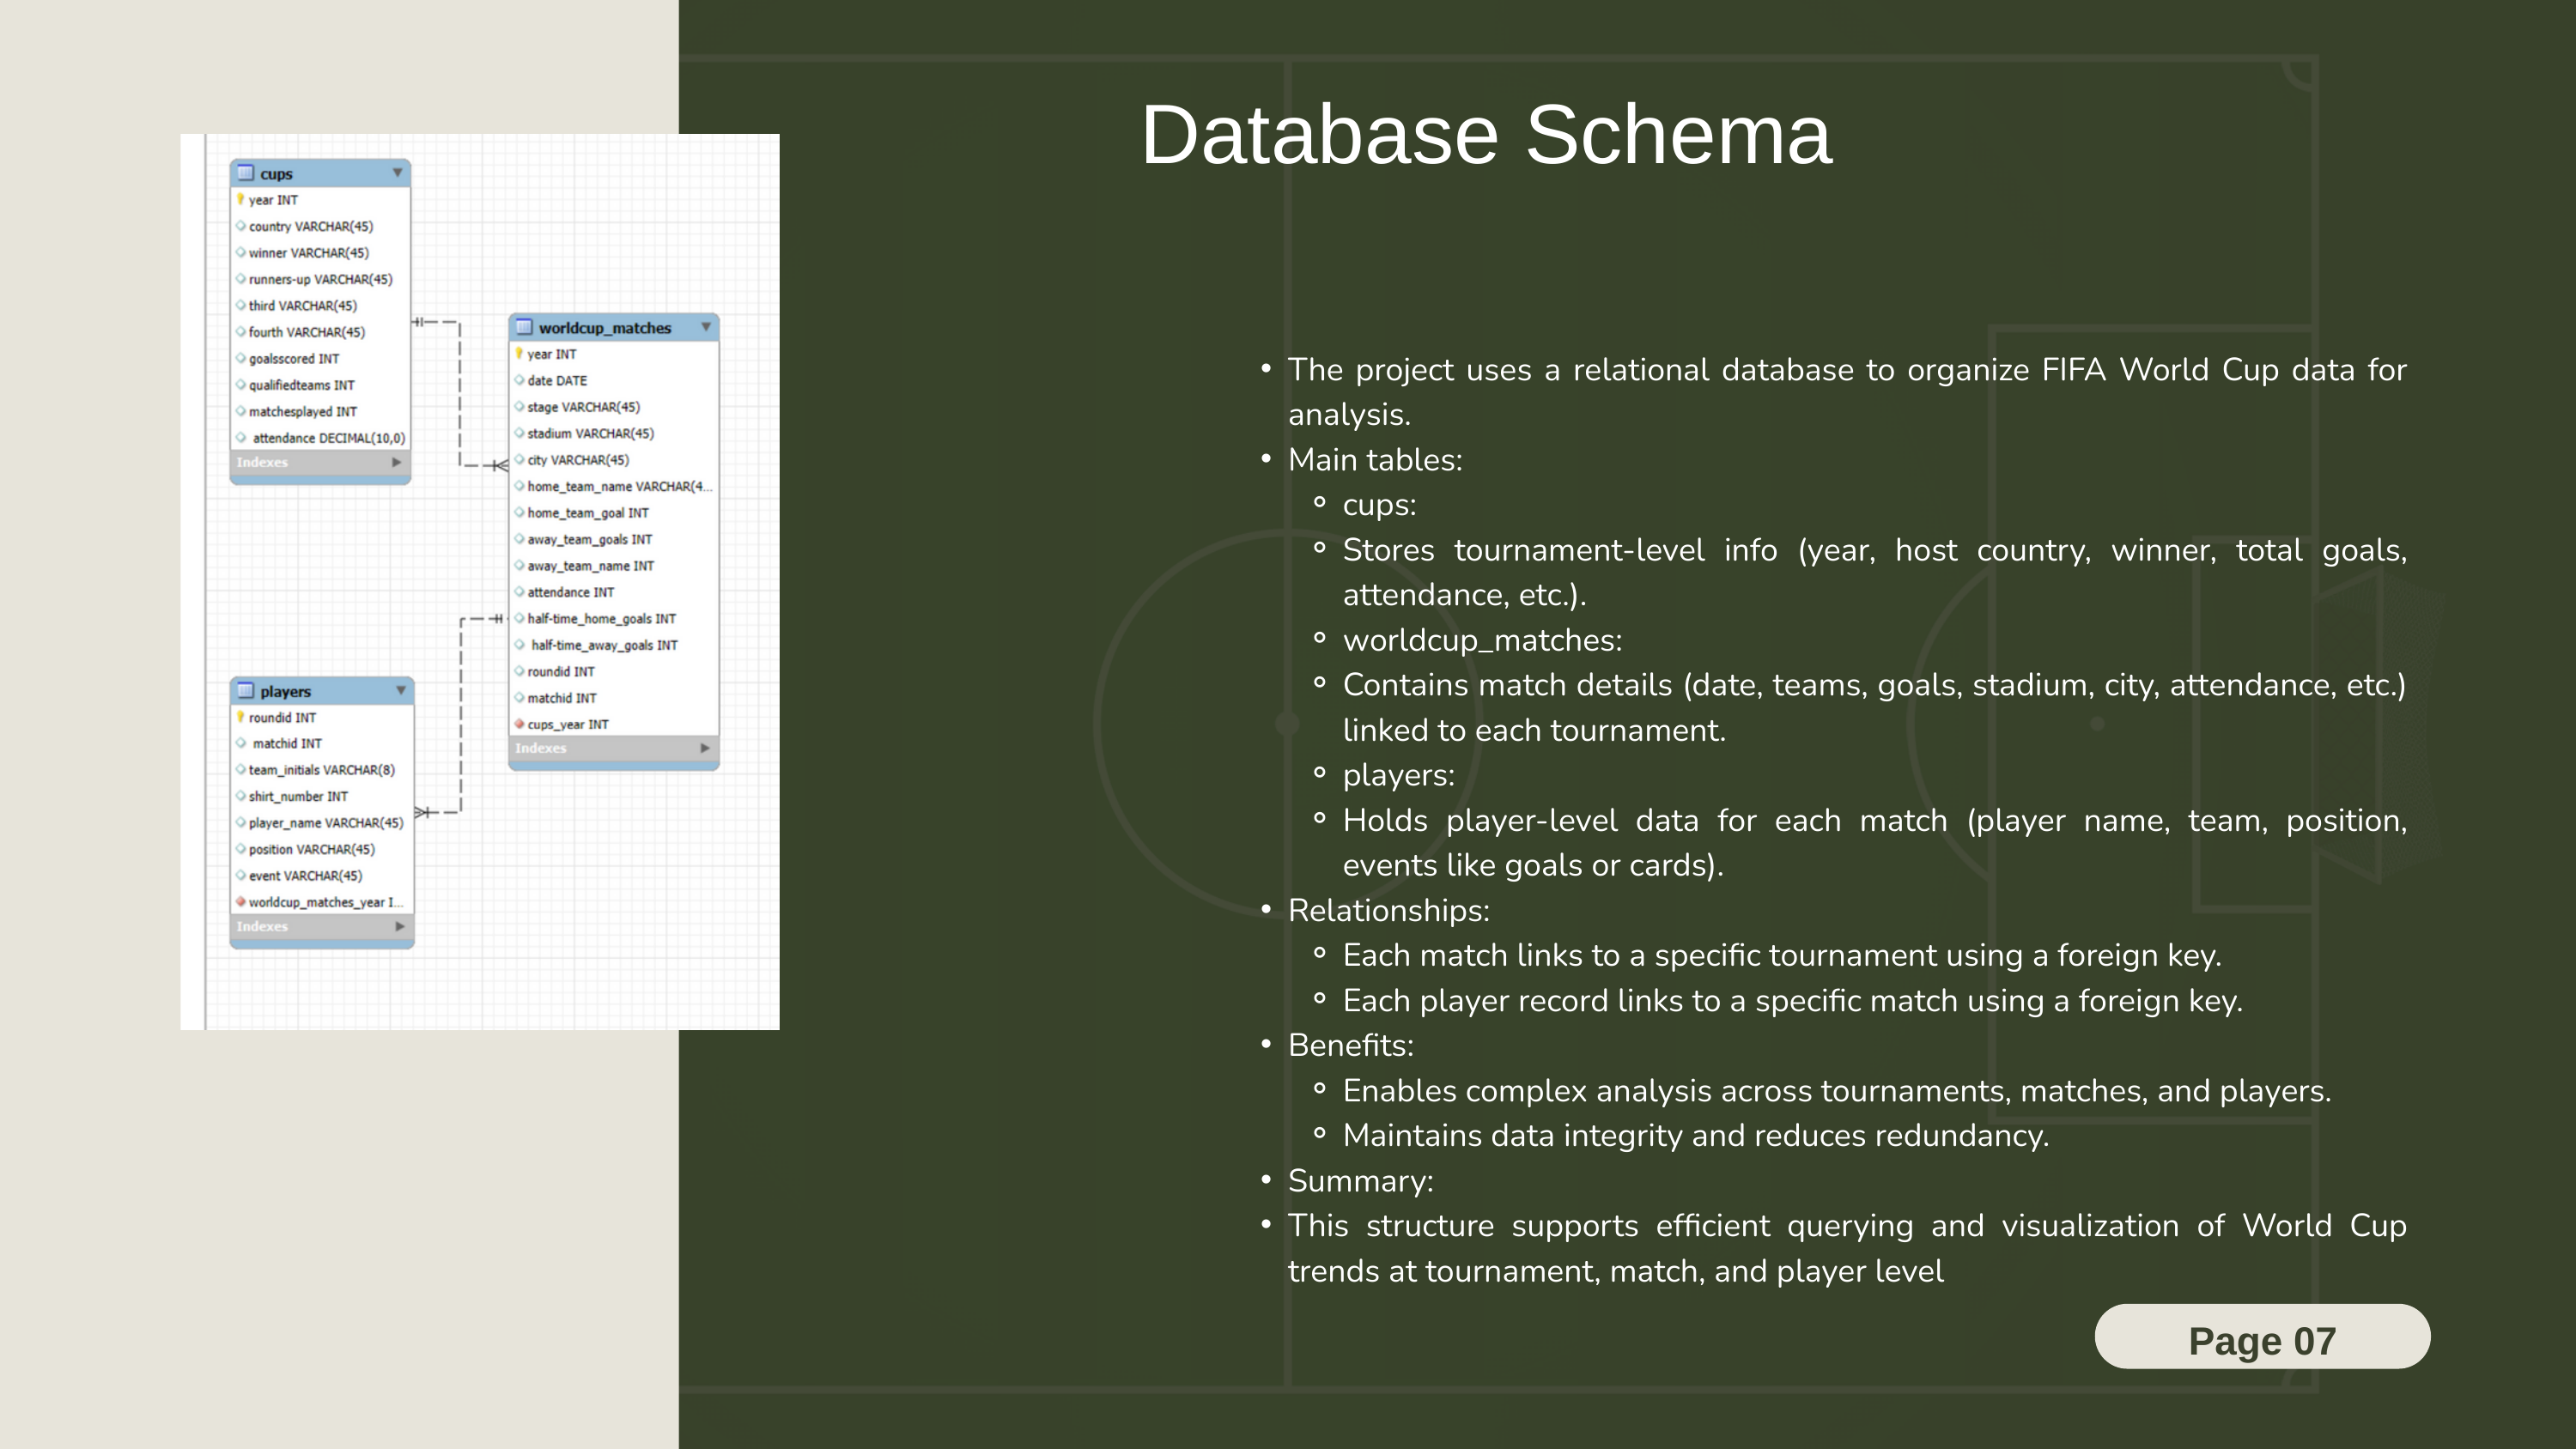

Database Schema

The project uses a relational database to organize FIFA World Cup data for analysis.
Main tables:
cups:
Stores tournament-level info (year, host country, winner, total goals, attendance, etc.).
worldcup_matches:
Contains match details (date, teams, goals, stadium, city, attendance, etc.) linked to each tournament.
players:
Holds player-level data for each match (player name, team, position, events like goals or cards).
Relationships:
Each match links to a specific tournament using a foreign key.
Each player record links to a specific match using a foreign key.
Benefits:
Enables complex analysis across tournaments, matches, and players.
Maintains data integrity and reduces redundancy.
Summary:
This structure supports efficient querying and visualization of World Cup trends at tournament, match, and player level

Page 07